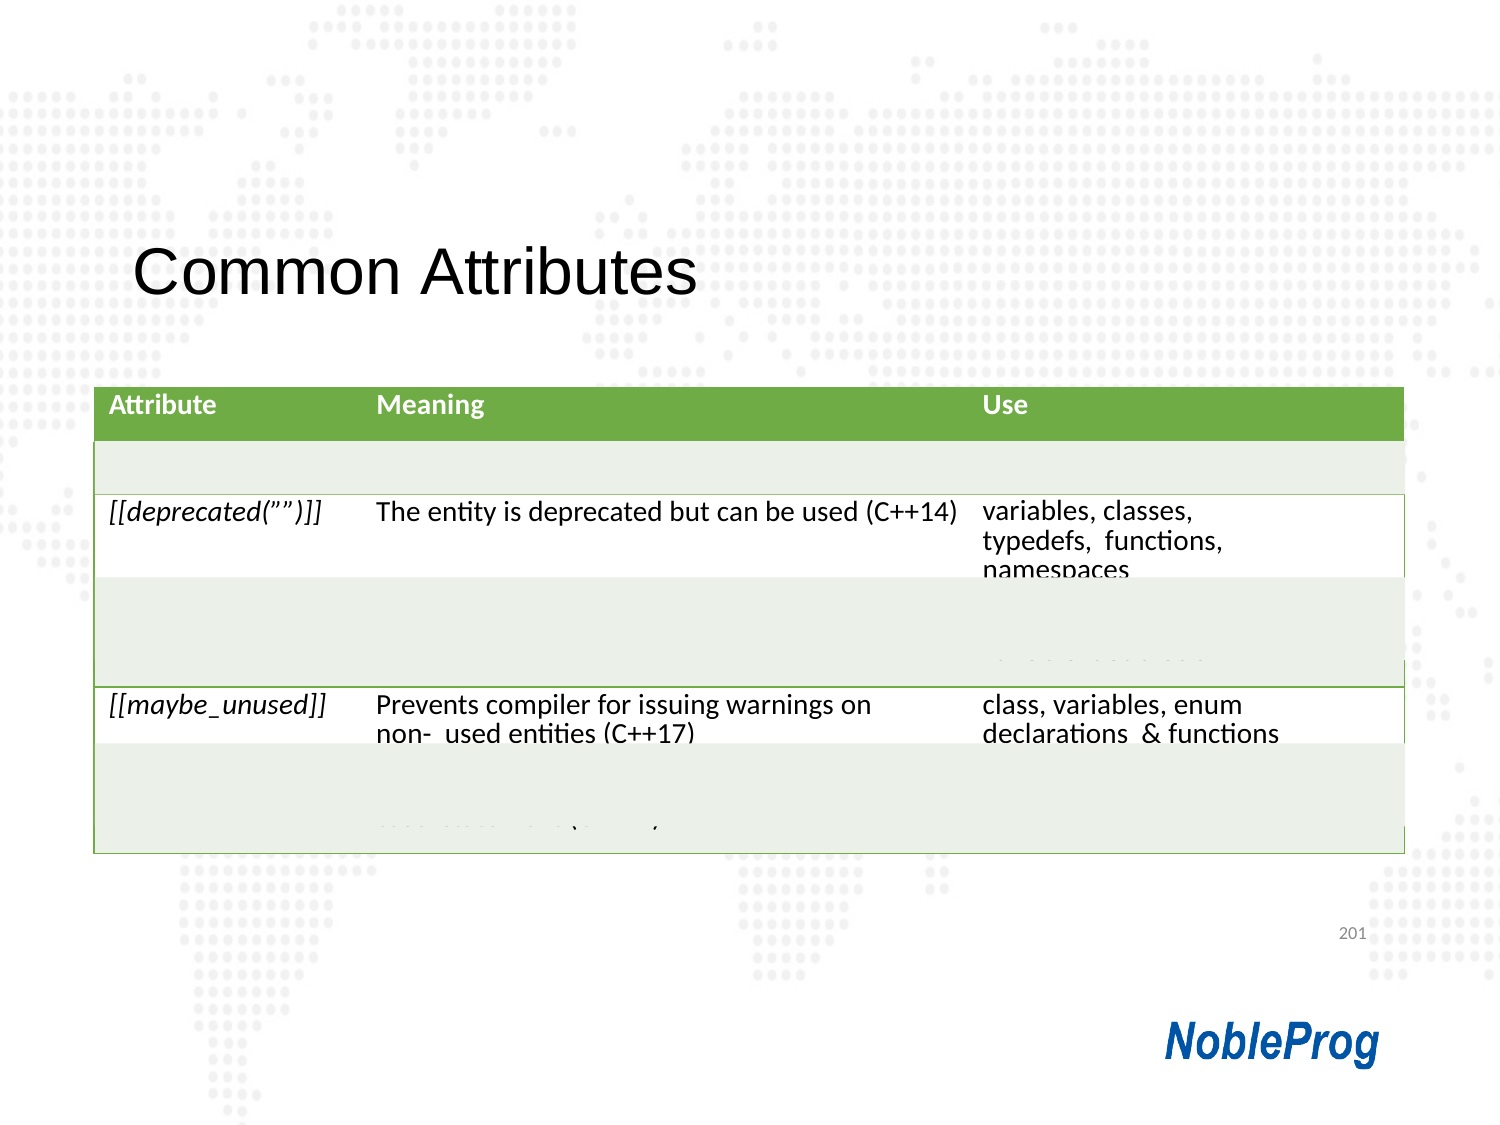

# Common Attributes
| Attribute | Meaning | Use |
| --- | --- | --- |
| [[noreturn]] | Indicates the function does not return (C++11) | Function |
| [[deprecated(””)]] | The entity is deprecated but can be used (C++14) | variables, classes, typedefs, functions, namespaces |
| [[nodiscard]] | The return value should not be discarded (C++17) | function, class, enum, variable declaration |
| [[maybe\_unused]] | Prevents compiler for issuing warnings on non- used entities (C++17) | class, variables, enum declarations & functions |
| [[fall\_through]] | Indicates deliberate fall through in a case statement (C++17) | switch-case |

201